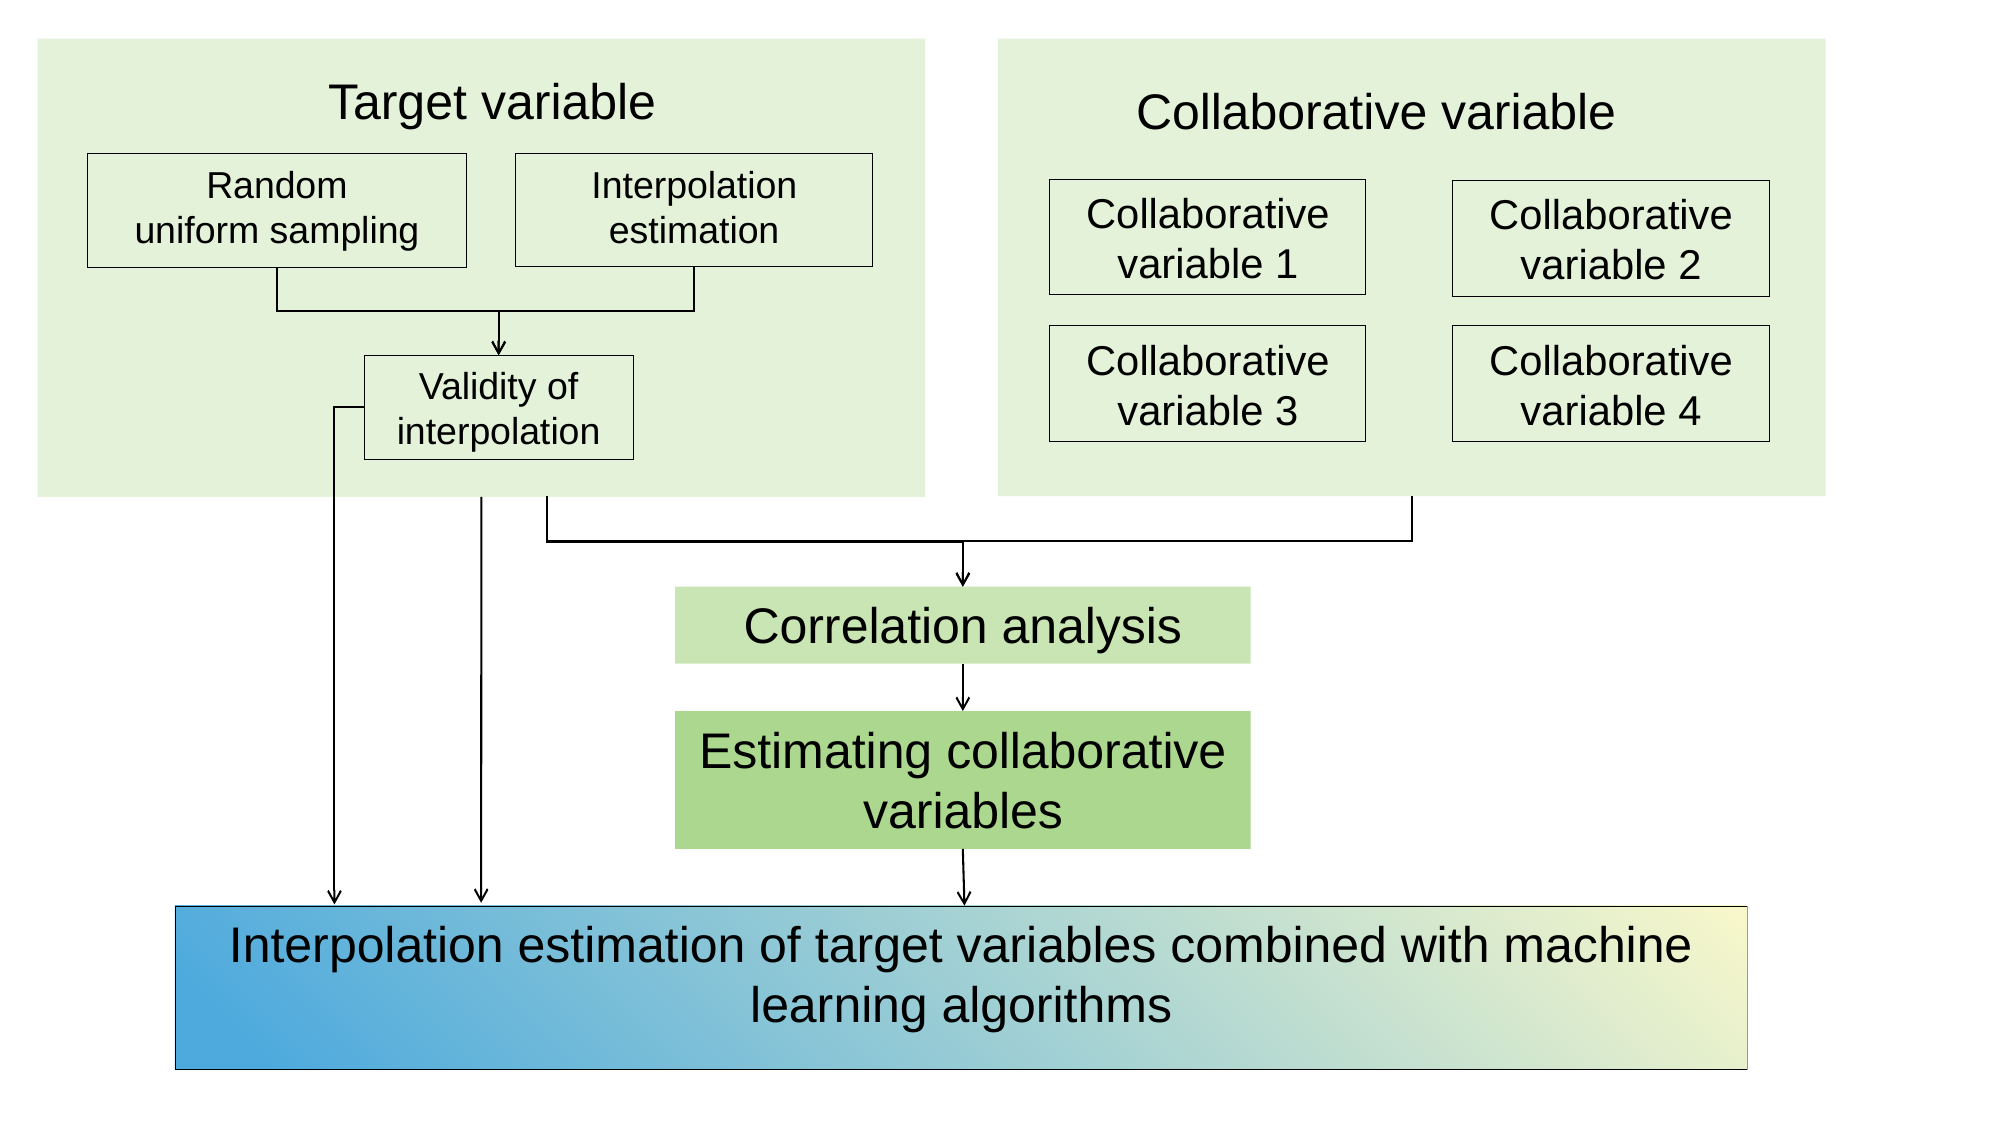

Target variable
Collaborative variable
Random
uniform sampling
Interpolation estimation
Collaborative variable 1
Collaborative variable 2
Collaborative variable 3
Collaborative variable 4
Validity of interpolation
Correlation analysis
Estimating collaborative variables
Interpolation estimation of target variables combined with machine learning algorithms